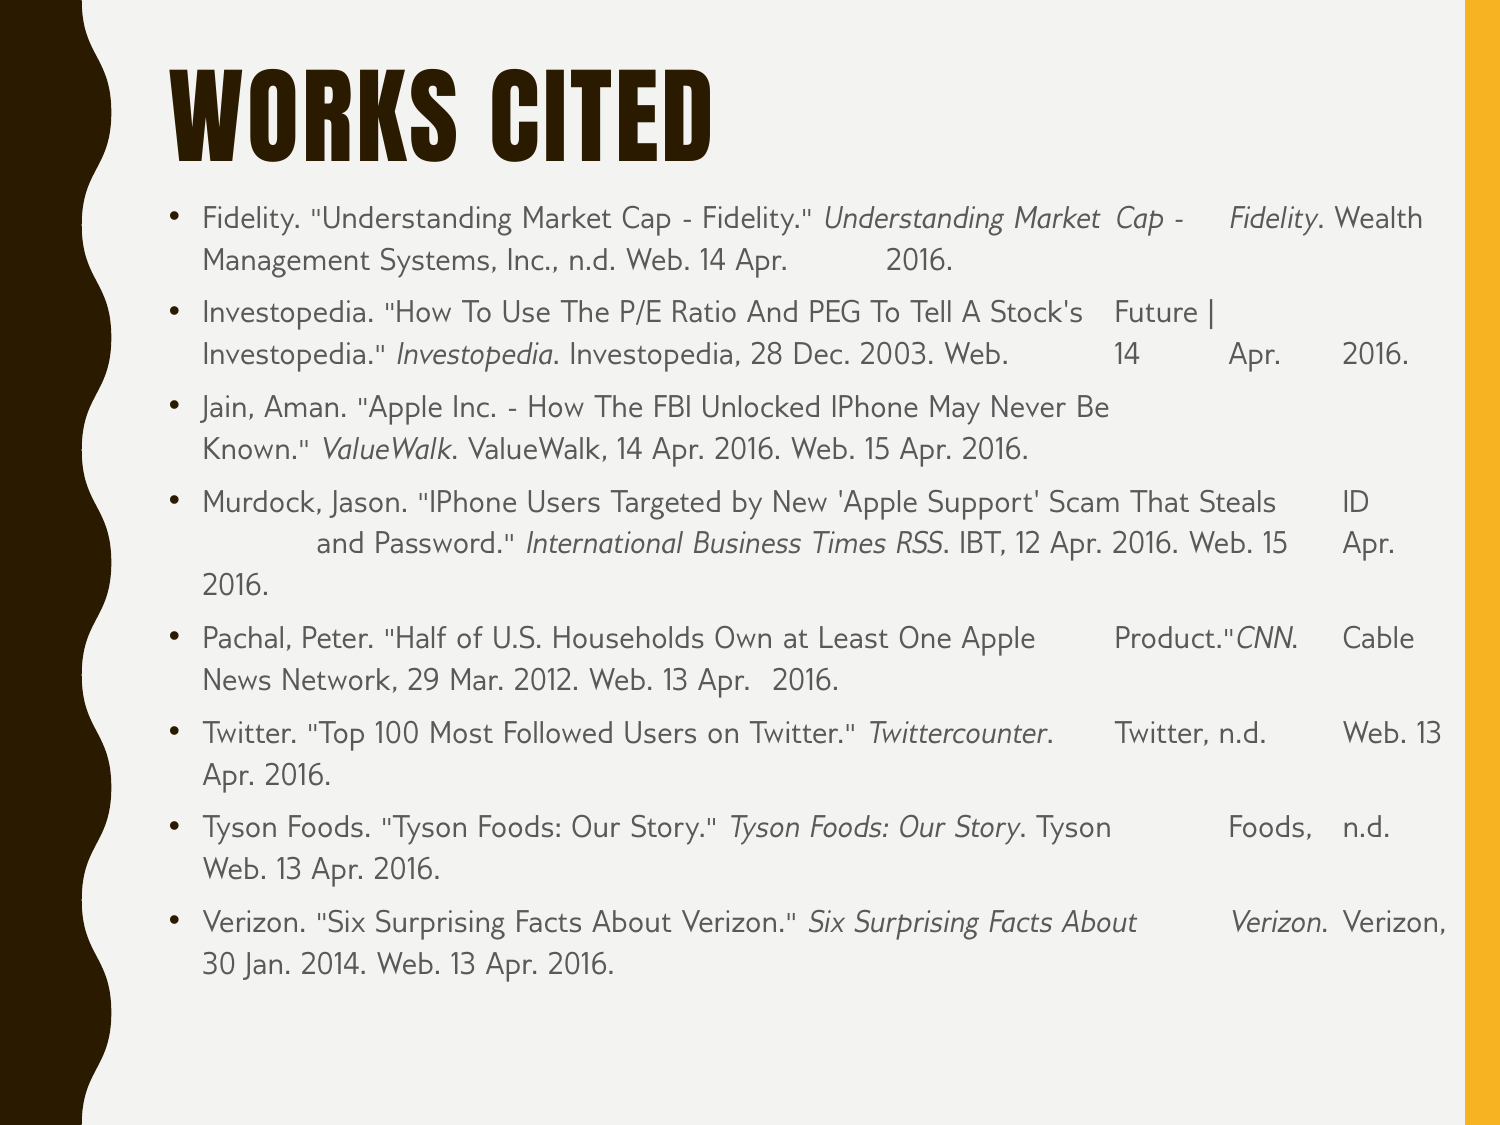

# Works cited
Fidelity. "Understanding Market Cap - Fidelity." Understanding Market 	Cap - 	Fidelity. Wealth Management Systems, Inc., n.d. Web. 14 Apr. 	2016.
Investopedia. "How To Use The P/E Ratio And PEG To Tell A Stock's 	Future | 	Investopedia." Investopedia. Investopedia, 28 Dec. 2003. Web. 	14 	Apr. 	2016.
Jain, Aman. "Apple Inc. - How The FBI Unlocked IPhone May Never Be 	Known." ValueWalk. ValueWalk, 14 Apr. 2016. Web. 15 Apr. 2016.
Murdock, Jason. "IPhone Users Targeted by New 'Apple Support' Scam That Steals 	ID 	and Password." International Business Times RSS. IBT, 12 Apr. 2016. Web. 15 	Apr. 2016.
Pachal, Peter. "Half of U.S. Households Own at Least One Apple 	Product."CNN. 	Cable News Network, 29 Mar. 2012. Web. 13 Apr. 	2016.
Twitter. "Top 100 Most Followed Users on Twitter." Twittercounter. 	Twitter, n.d. 	Web. 13 Apr. 2016.
Tyson Foods. "Tyson Foods: Our Story." Tyson Foods: Our Story. Tyson 	Foods, 	n.d. Web. 13 Apr. 2016.
Verizon. "Six Surprising Facts About Verizon." Six Surprising Facts About 	Verizon. 	Verizon, 30 Jan. 2014. Web. 13 Apr. 2016.